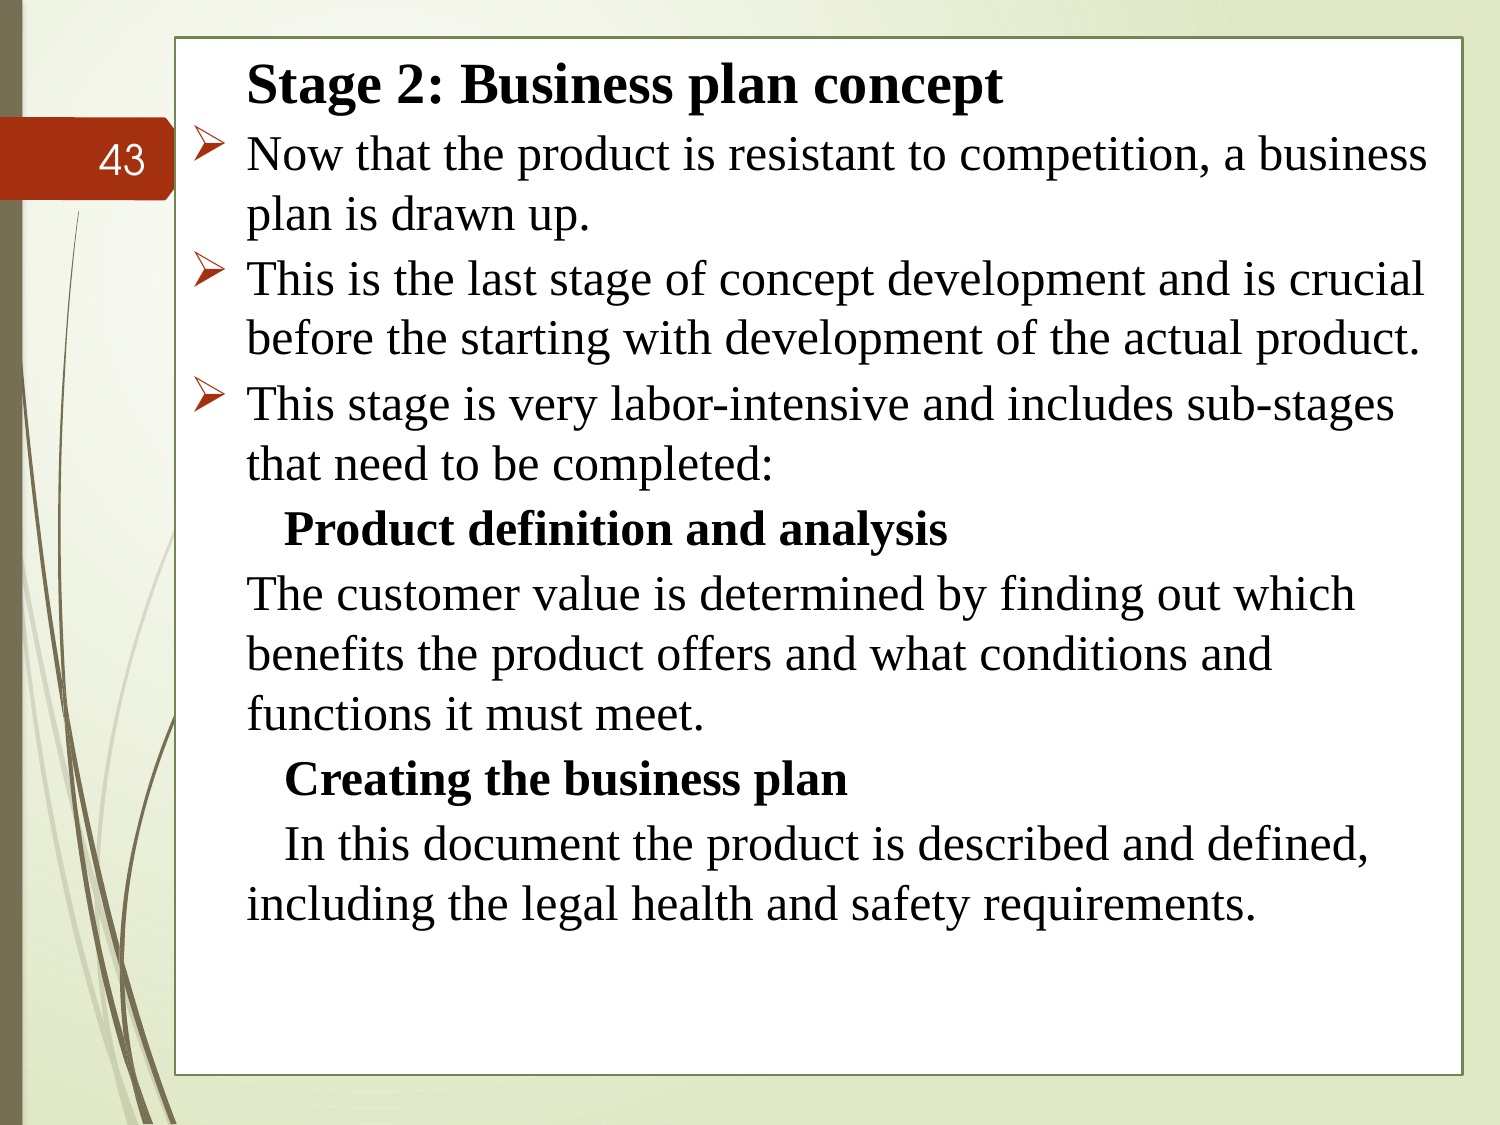

Stage 2: Business plan concept
Now that the product is resistant to competition, a business plan is drawn up.
This is the last stage of concept development and is crucial before the starting with development of the actual product.
This stage is very labor-intensive and includes sub-stages that need to be completed:
		Product definition and analysis
	The customer value is determined by finding out which benefits the product offers and what conditions and functions it must meet.
		Creating the business plan
		In this document the product is described and defined, including the legal health and safety requirements.

43